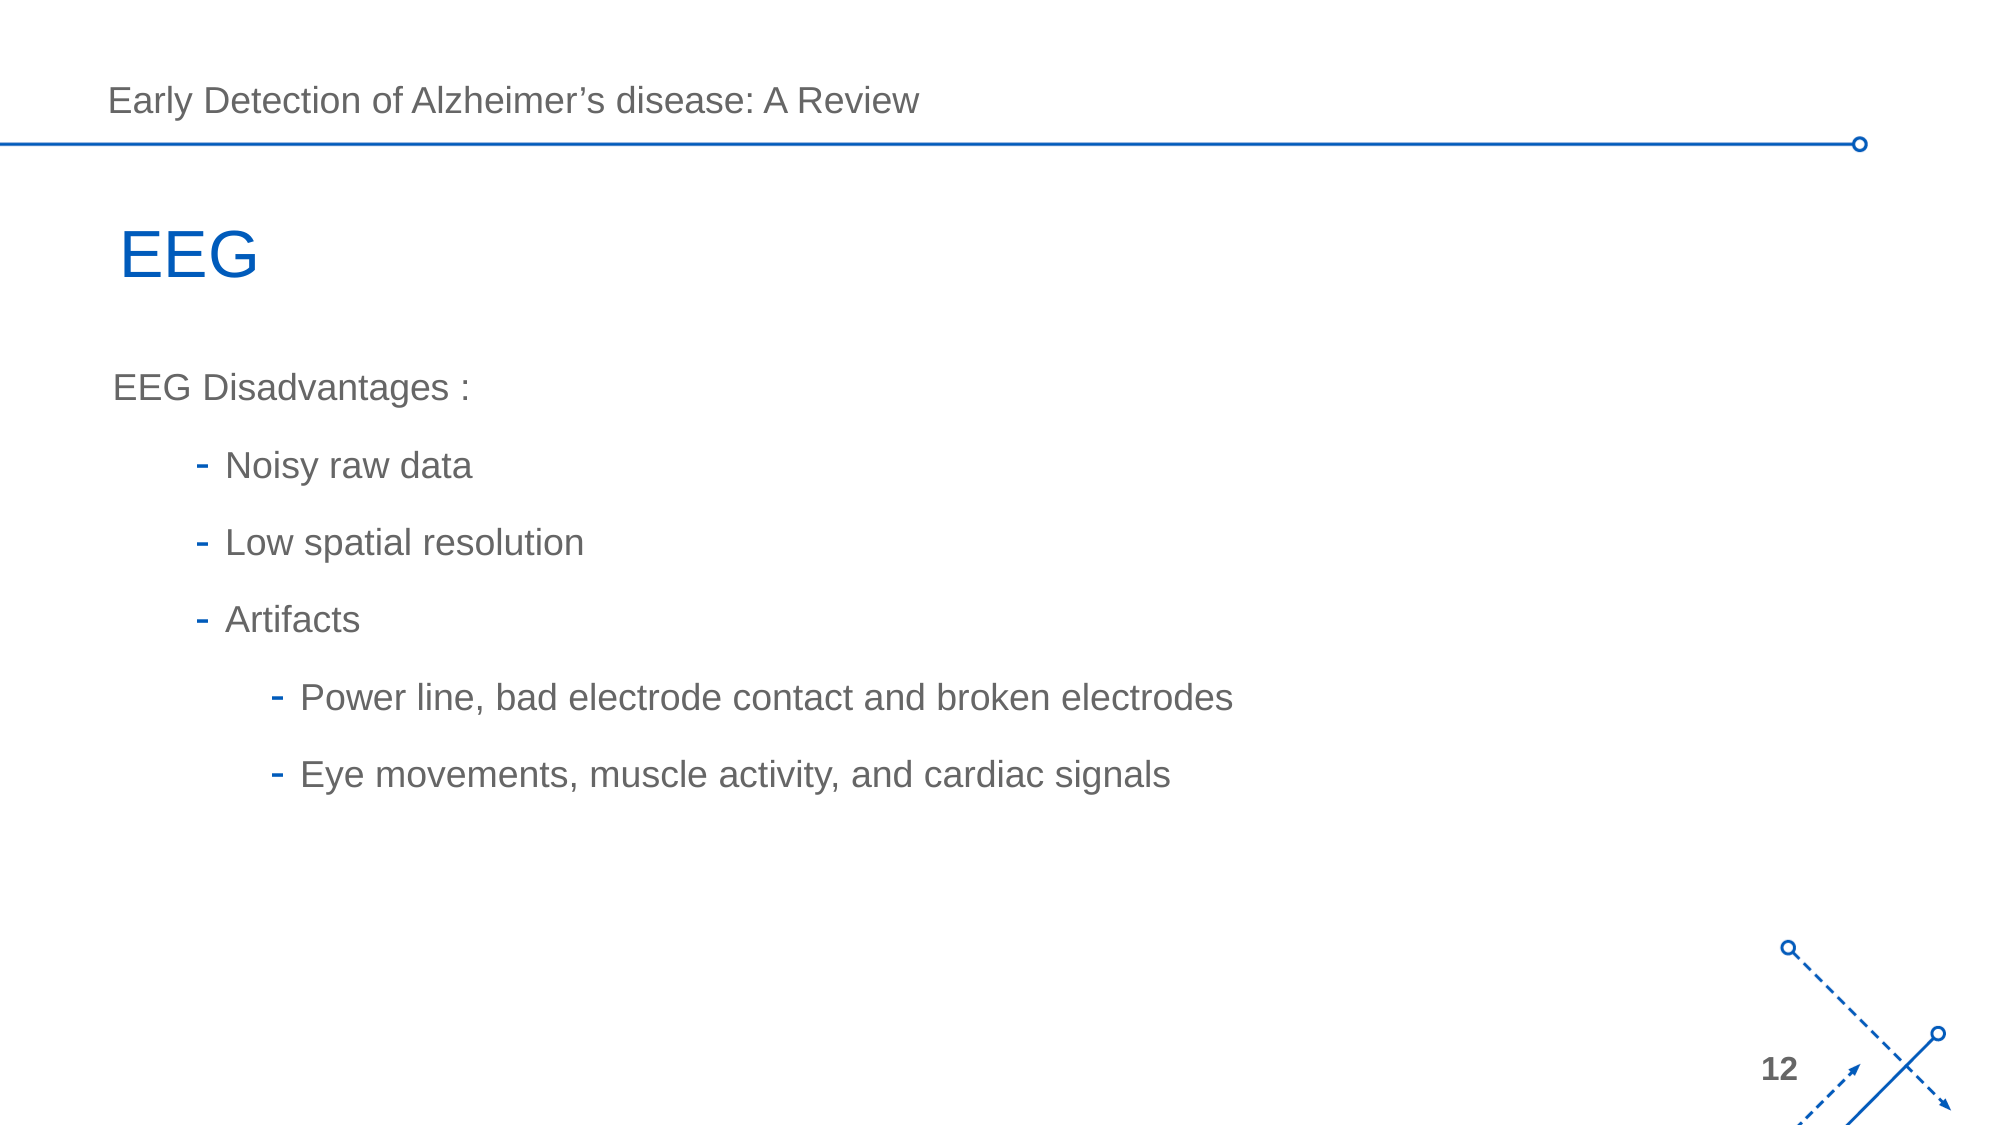

# EEG
EEG Disadvantages :
Noisy raw data
Low spatial resolution
Artifacts
Power line, bad electrode contact and broken electrodes
Eye movements, muscle activity, and cardiac signals